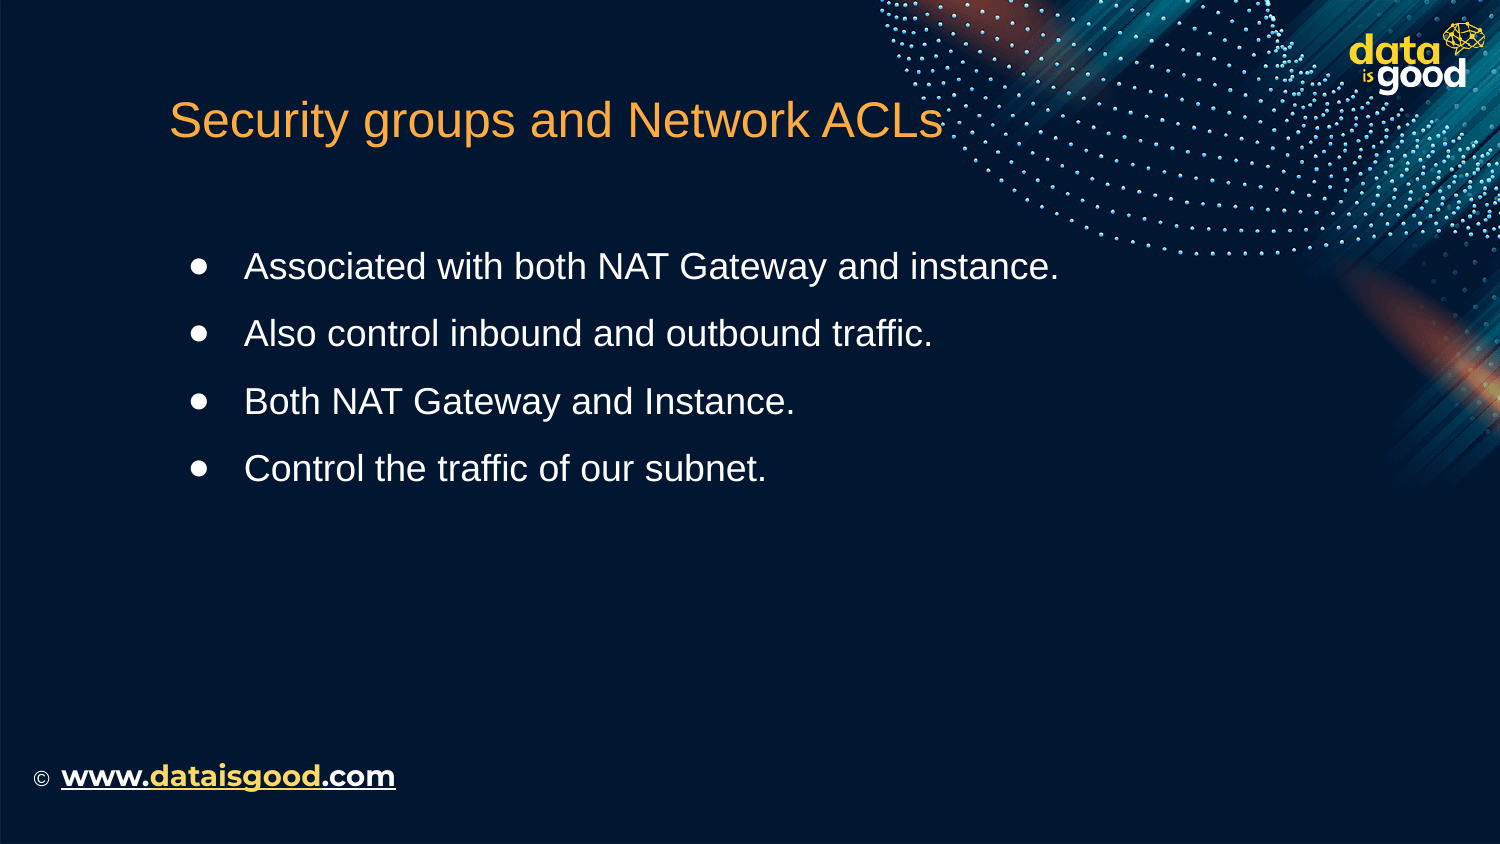

# Security groups and Network ACLs
Associated with both NAT Gateway and instance.
Also control inbound and outbound traffic.
Both NAT Gateway and Instance.
Control the traffic of our subnet.